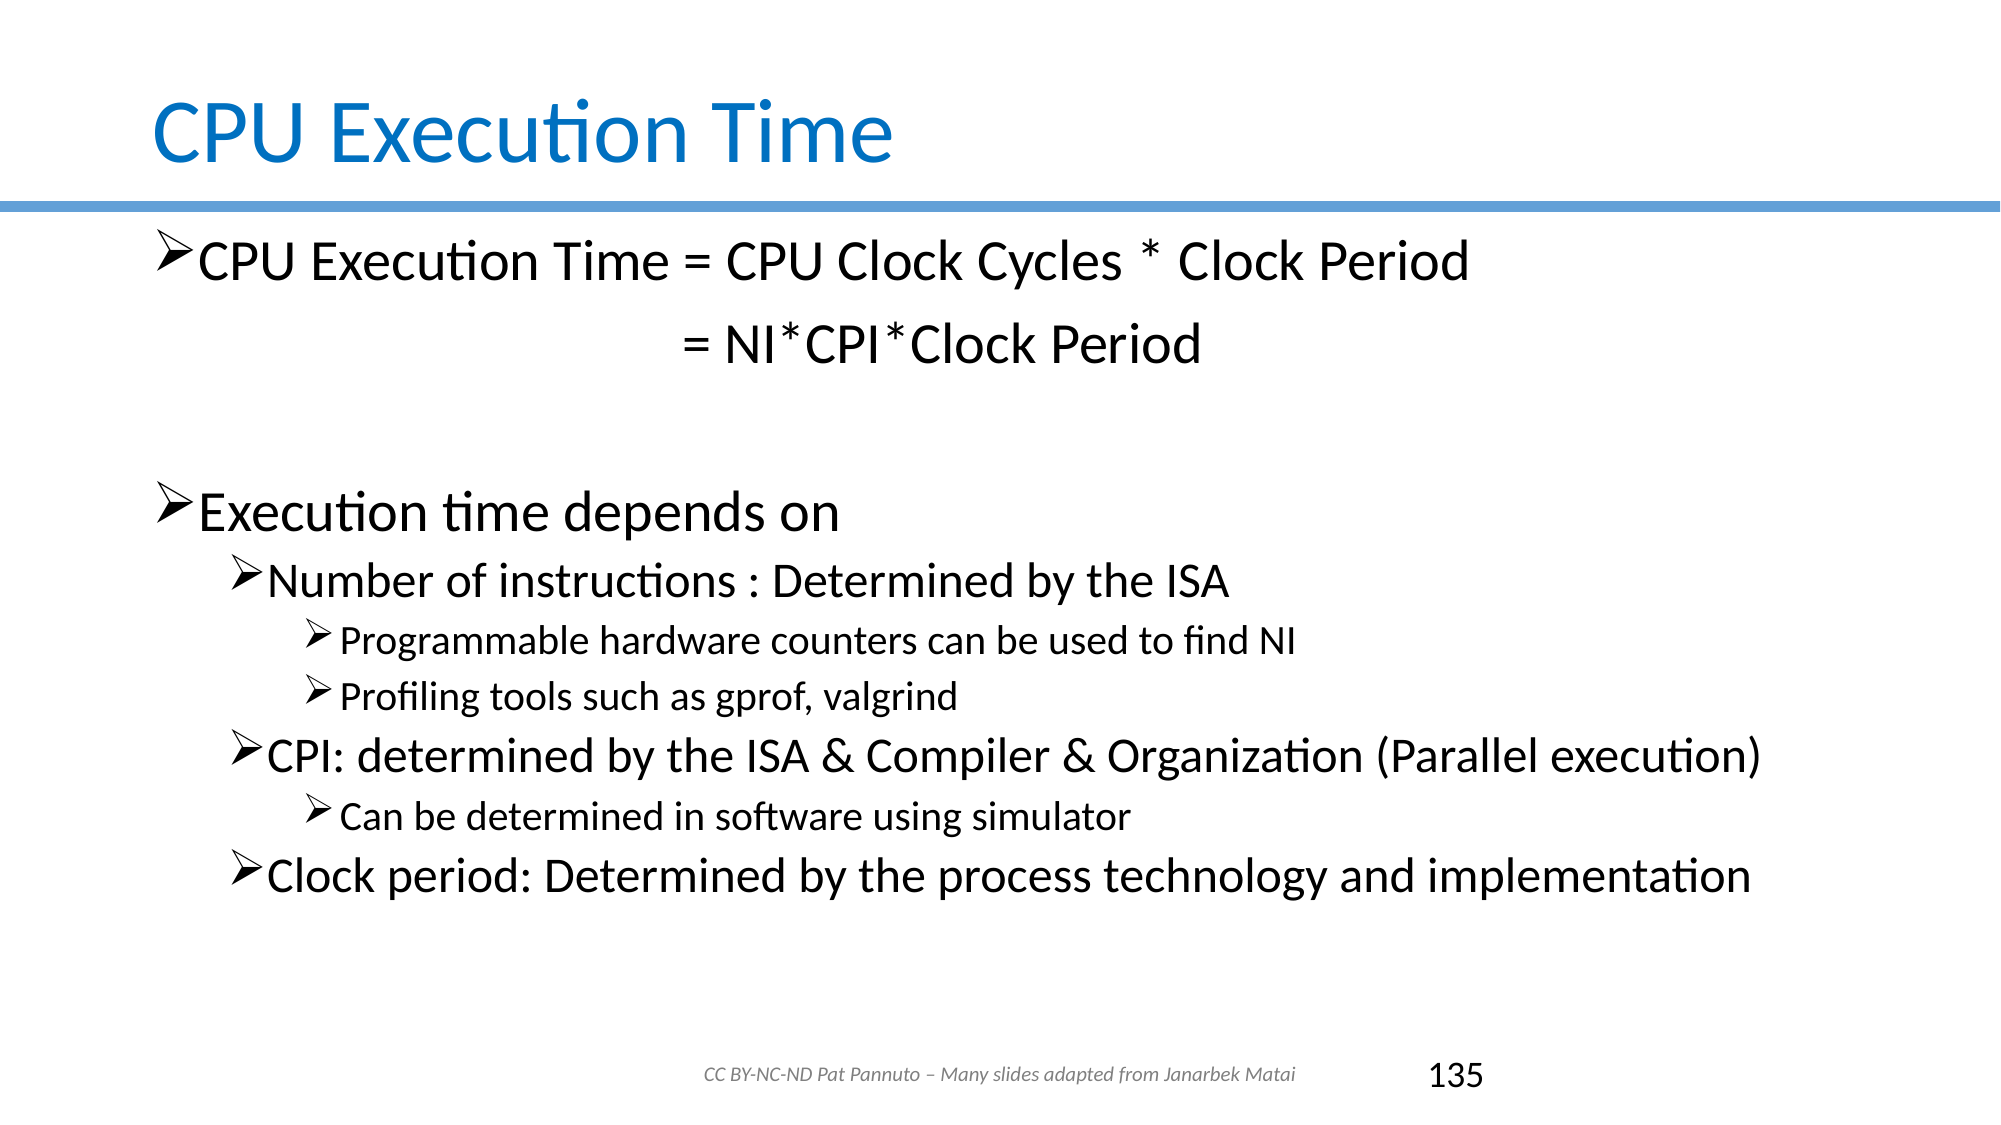

# CPU Execution Time
CPU Execution Time = CPU Clock Cycles * Clock Period
                                        = NI*CPI*Clock Period

Execution time depends on
Number of instructions : Determined by the ISA
Programmable hardware counters can be used to find NI
Profiling tools such as gprof, valgrind
CPI: determined by the ISA & Compiler & Organization (Parallel execution)
Can be determined in software using simulator
Clock period: Determined by the process technology and implementation

CC BY-NC-ND Pat Pannuto – Many slides adapted from Janarbek Matai
135